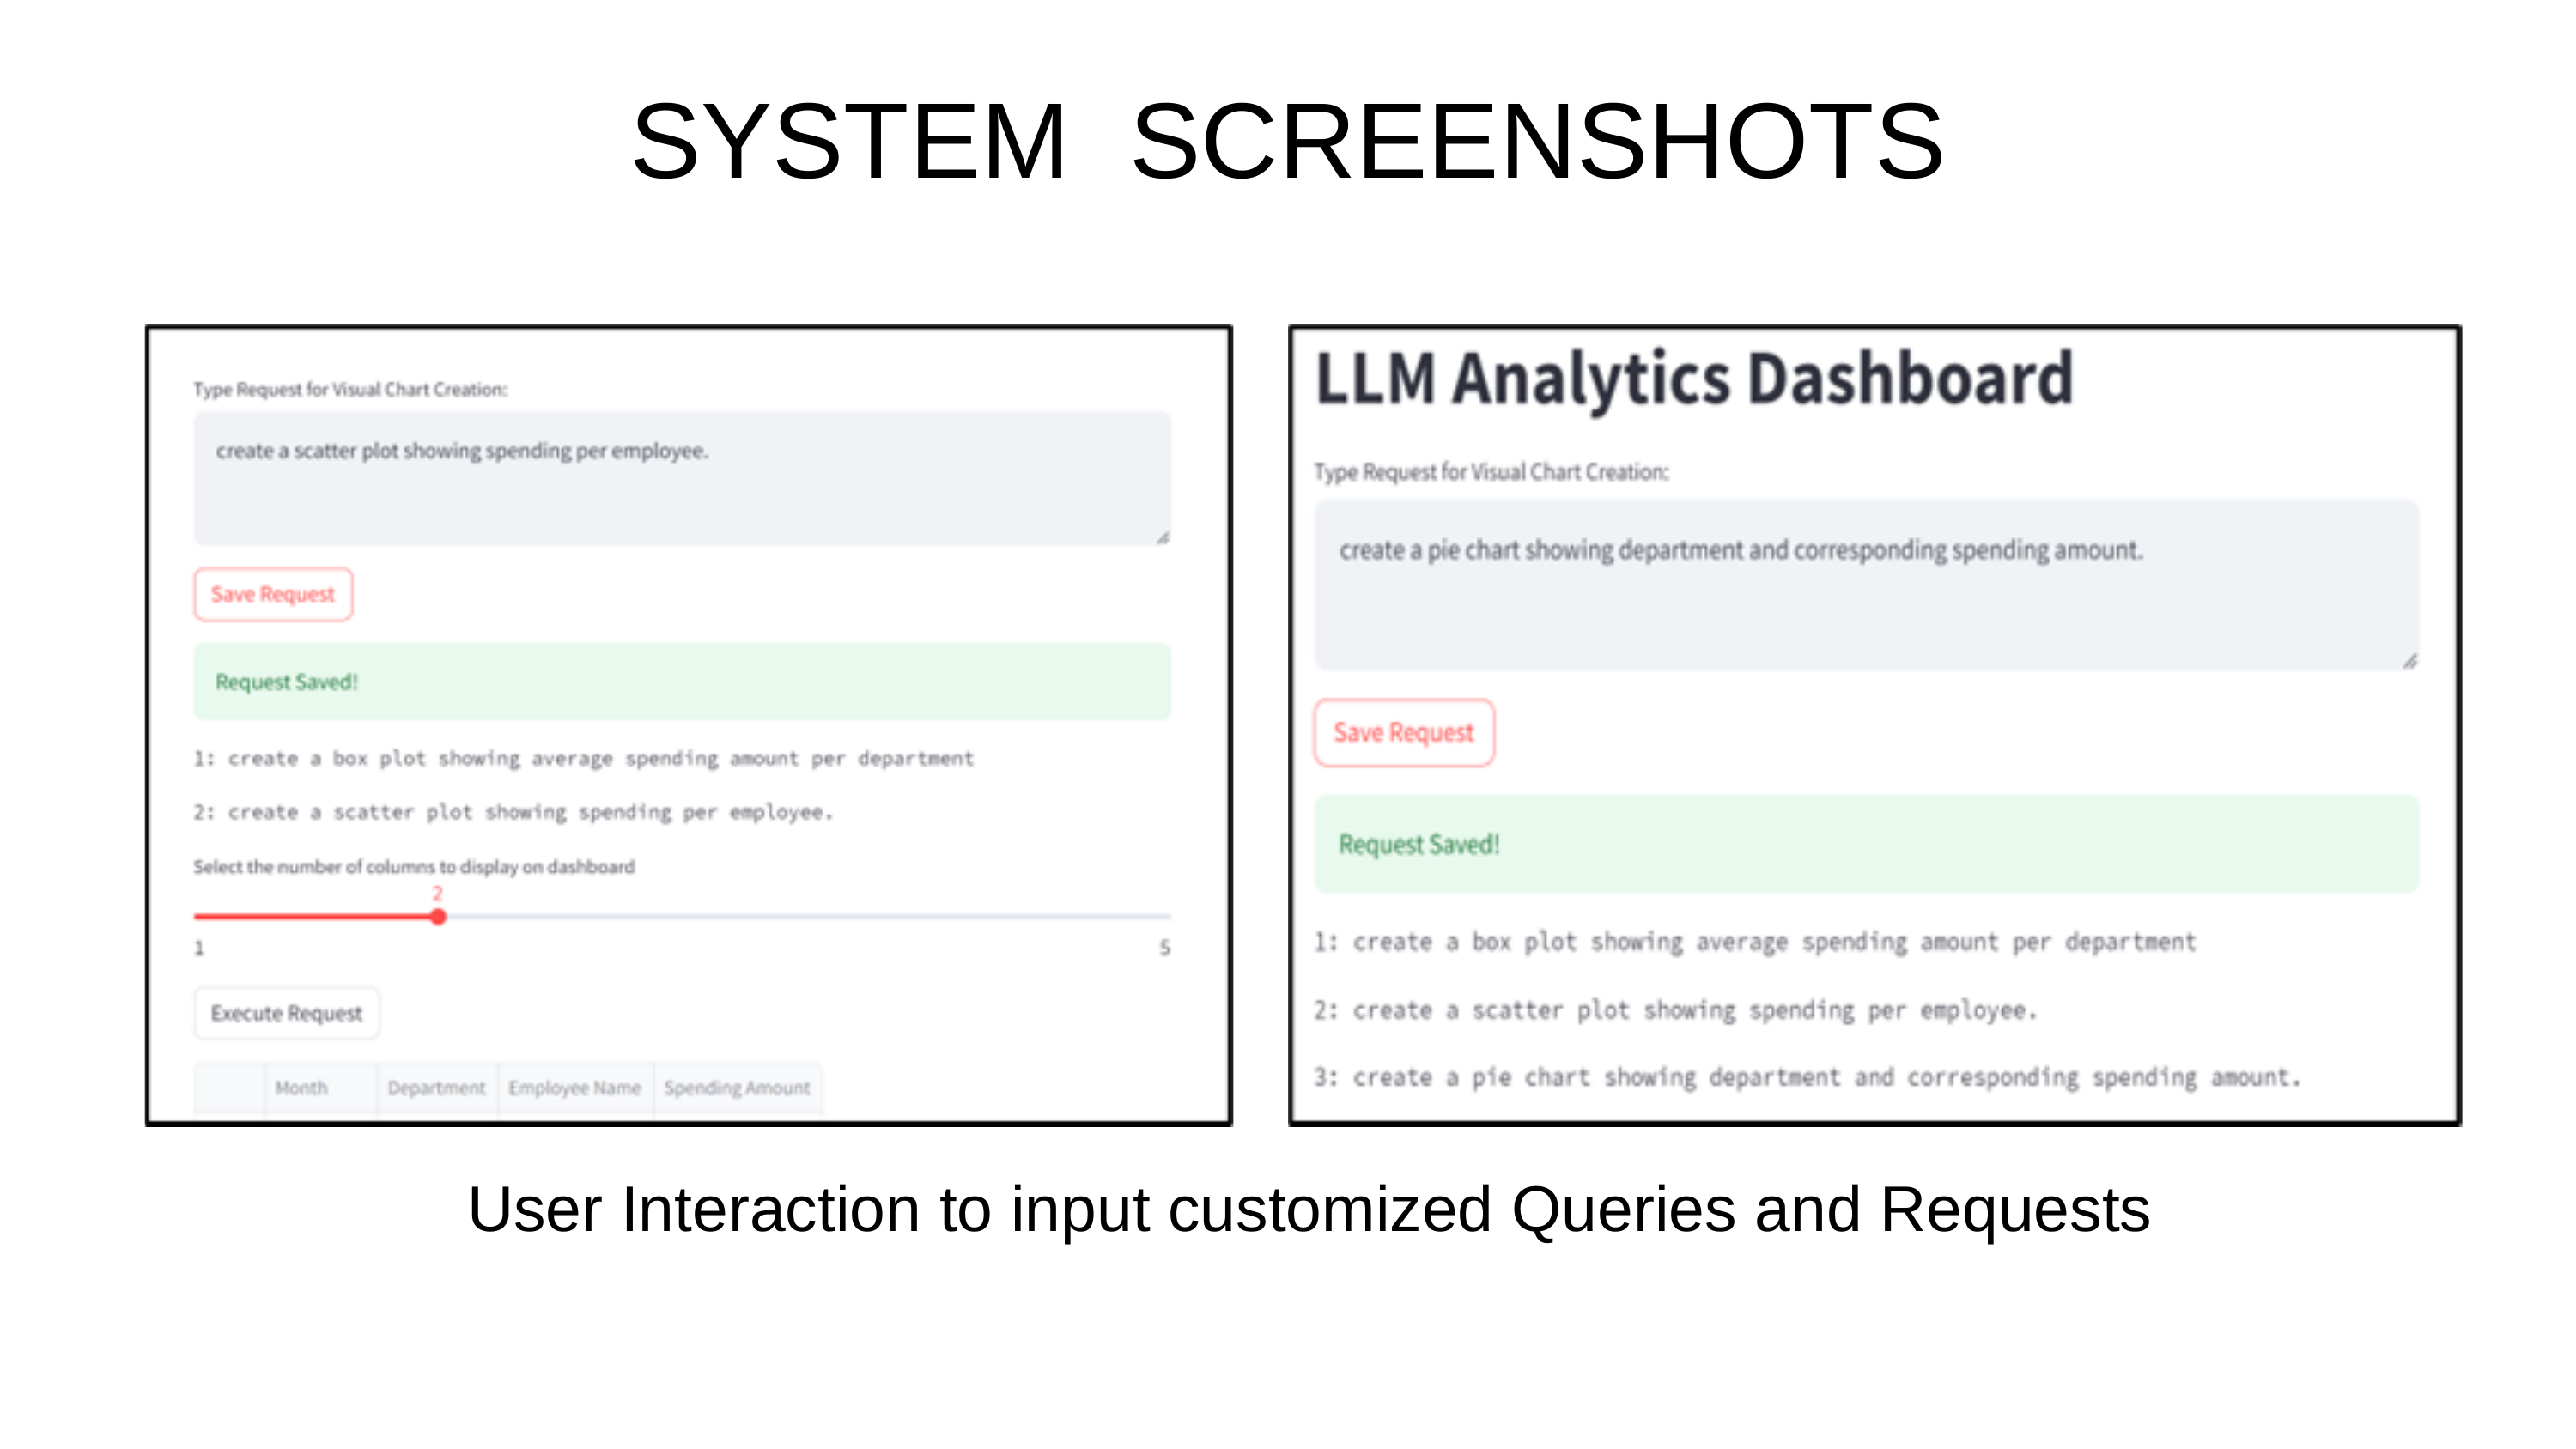

SYSTEM  SCREENSHOTS

User Interaction to input customized Queries and Requests